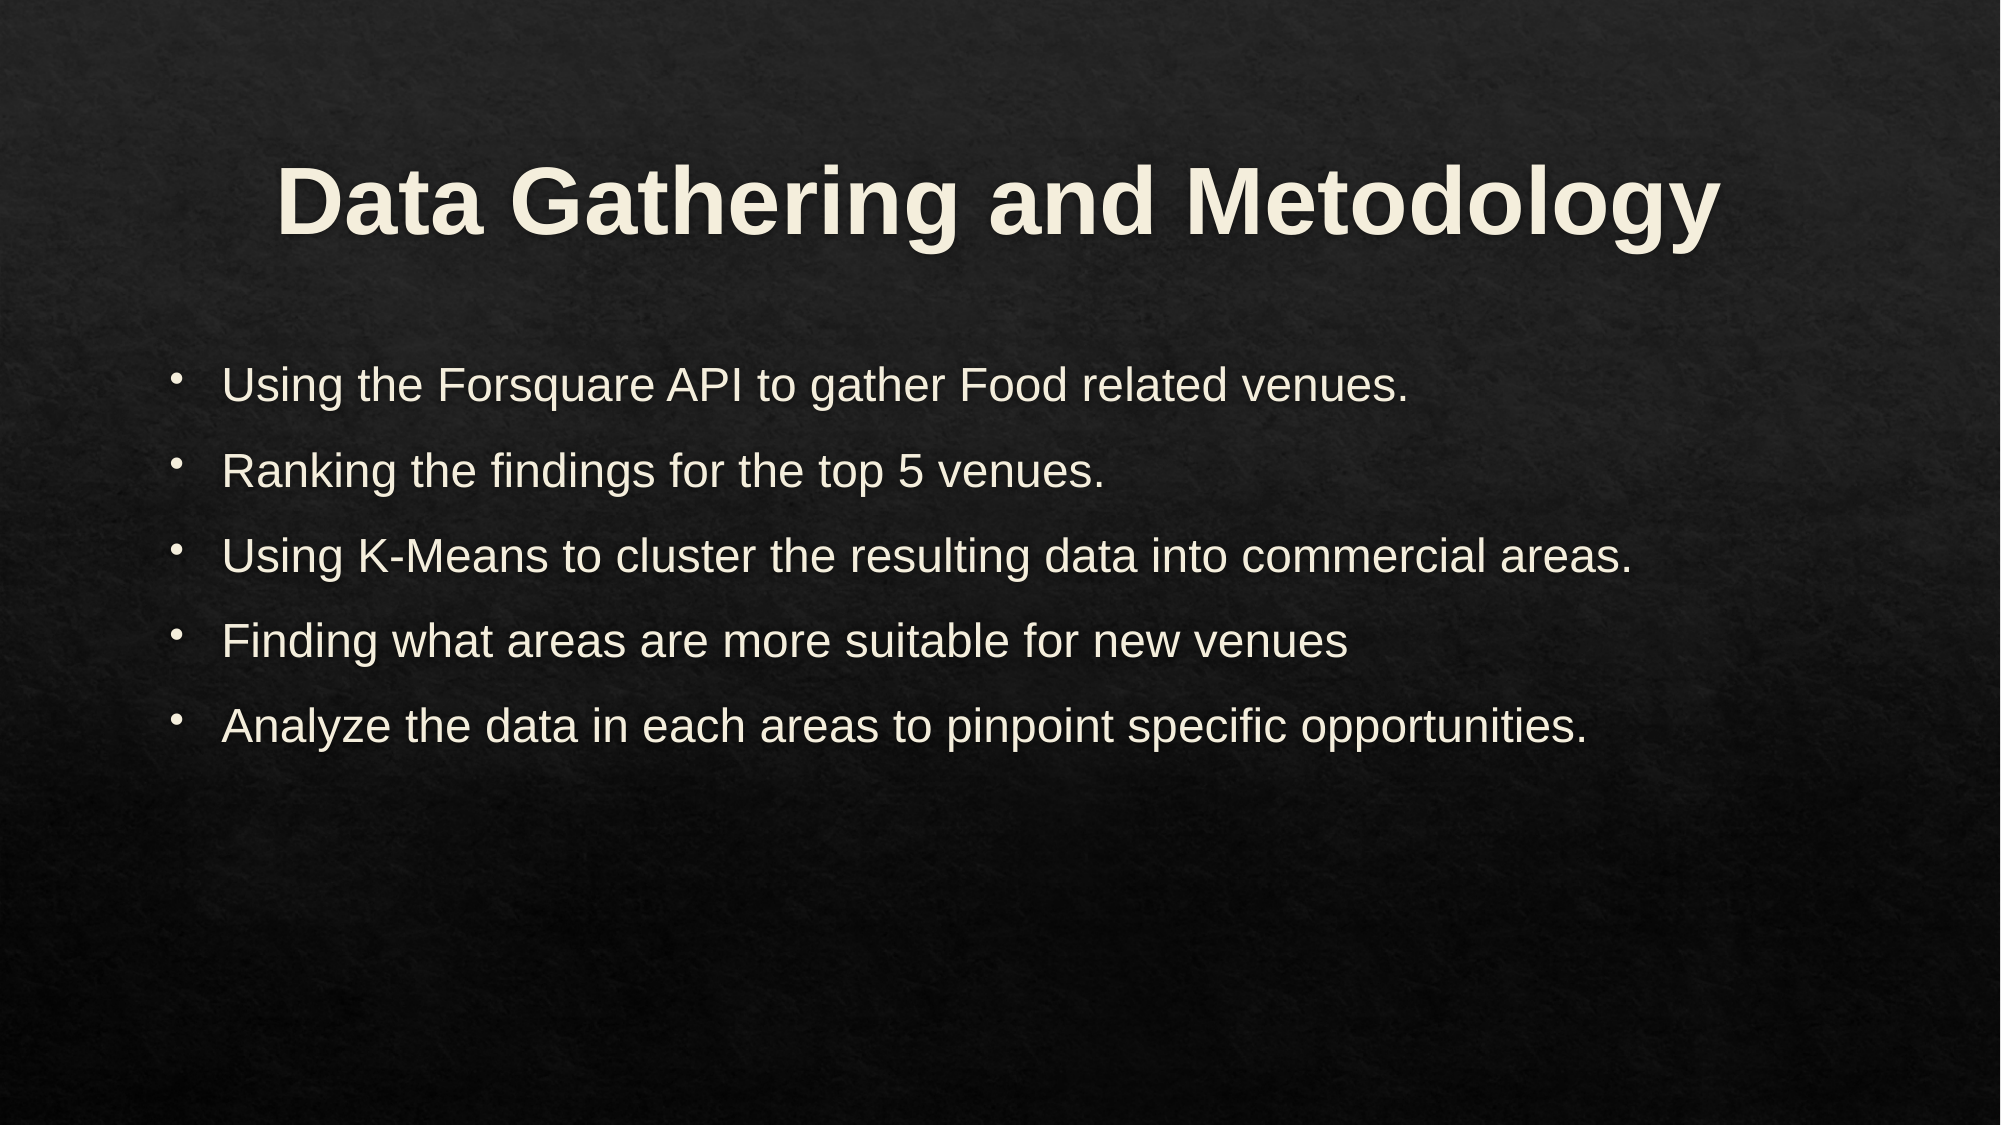

# Data Gathering and Metodology
Using the Forsquare API to gather Food related venues.
Ranking the findings for the top 5 venues.
Using K-Means to cluster the resulting data into commercial areas.
Finding what areas are more suitable for new venues
Analyze the data in each areas to pinpoint specific opportunities.